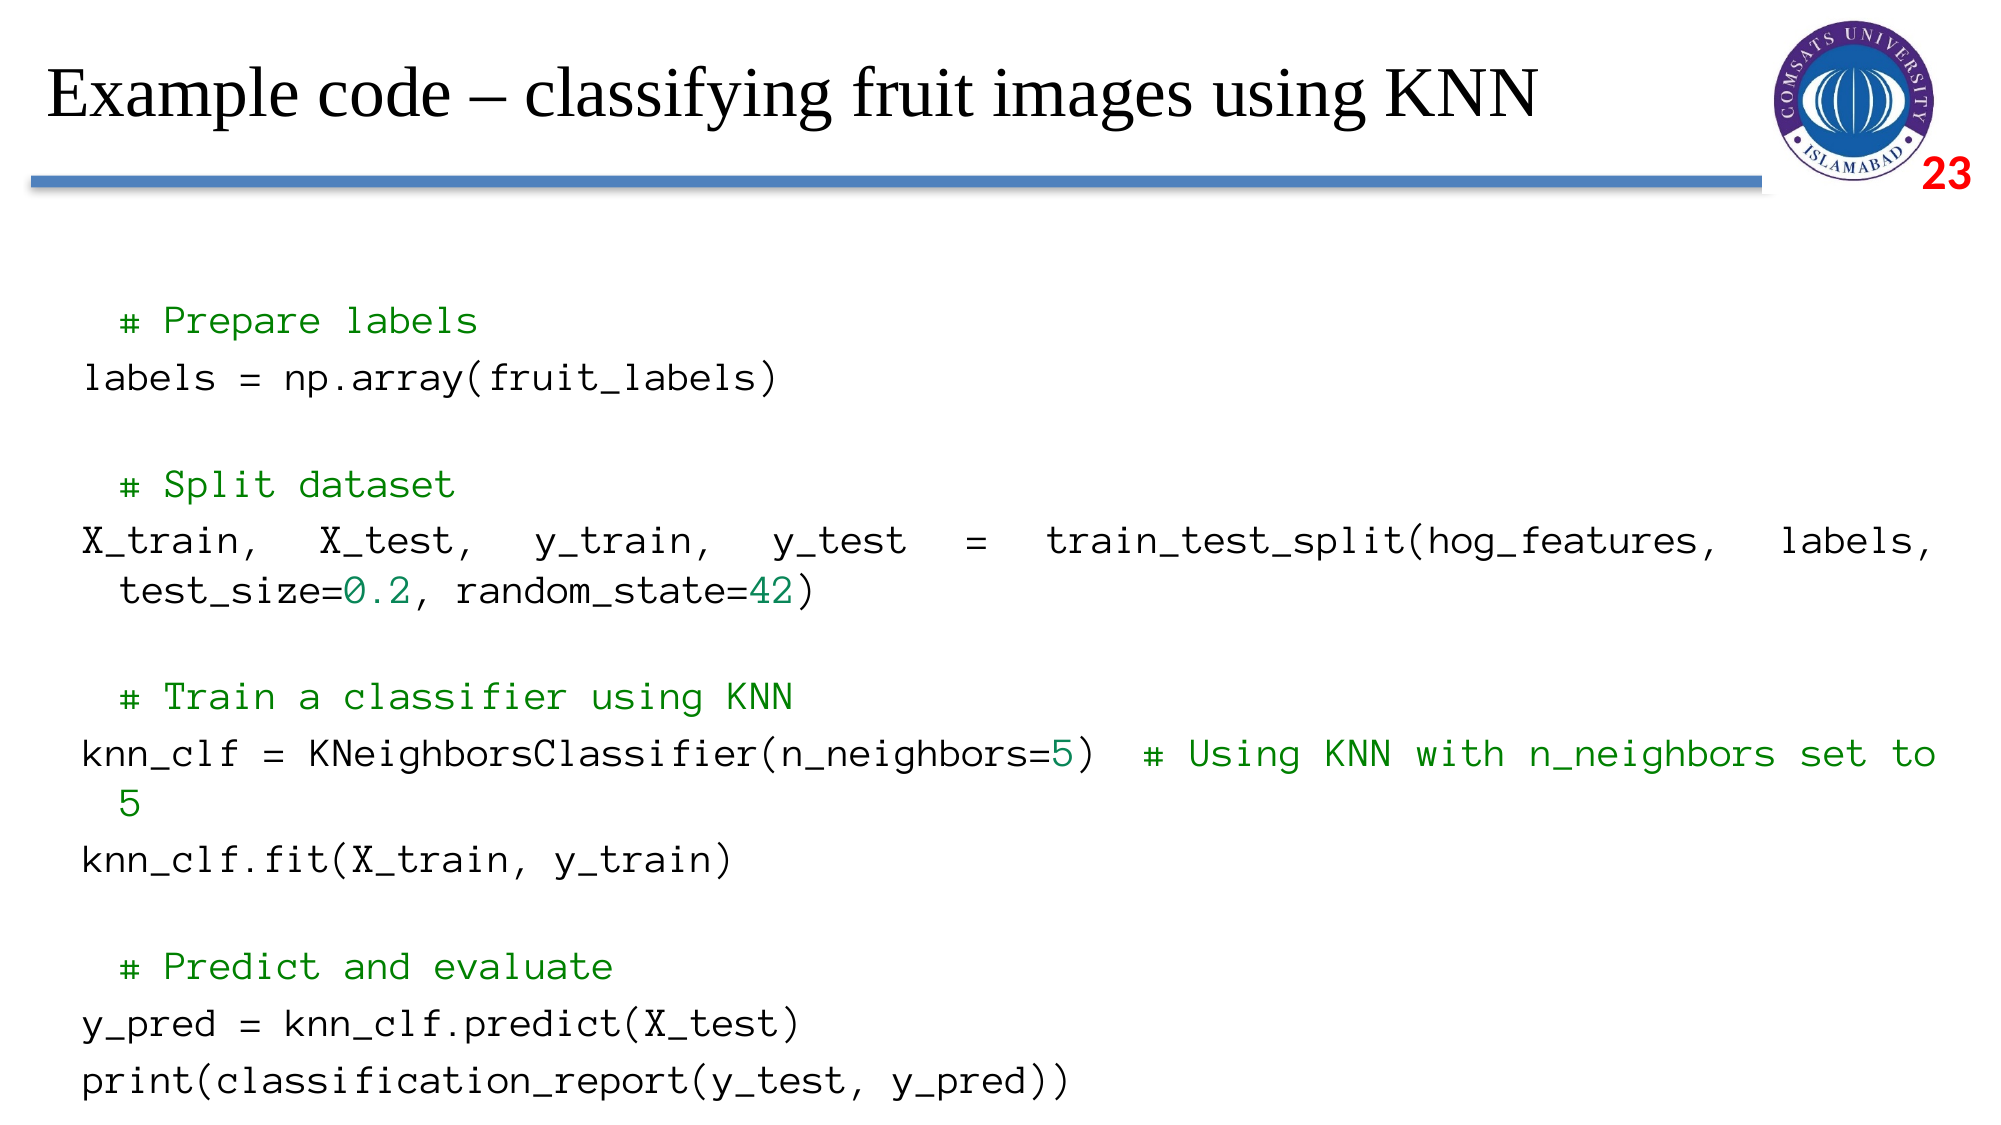

# Example code – classifying fruit images using KNN
# Prepare labels
labels = np.array(fruit_labels)
# Split dataset
X_train, X_test, y_train, y_test = train_test_split(hog_features, labels, test_size=0.2, random_state=42)
# Train a classifier using KNN
knn_clf = KNeighborsClassifier(n_neighbors=5)  # Using KNN with n_neighbors set to 5
knn_clf.fit(X_train, y_train)
# Predict and evaluate
y_pred = knn_clf.predict(X_test)
print(classification_report(y_test, y_pred))